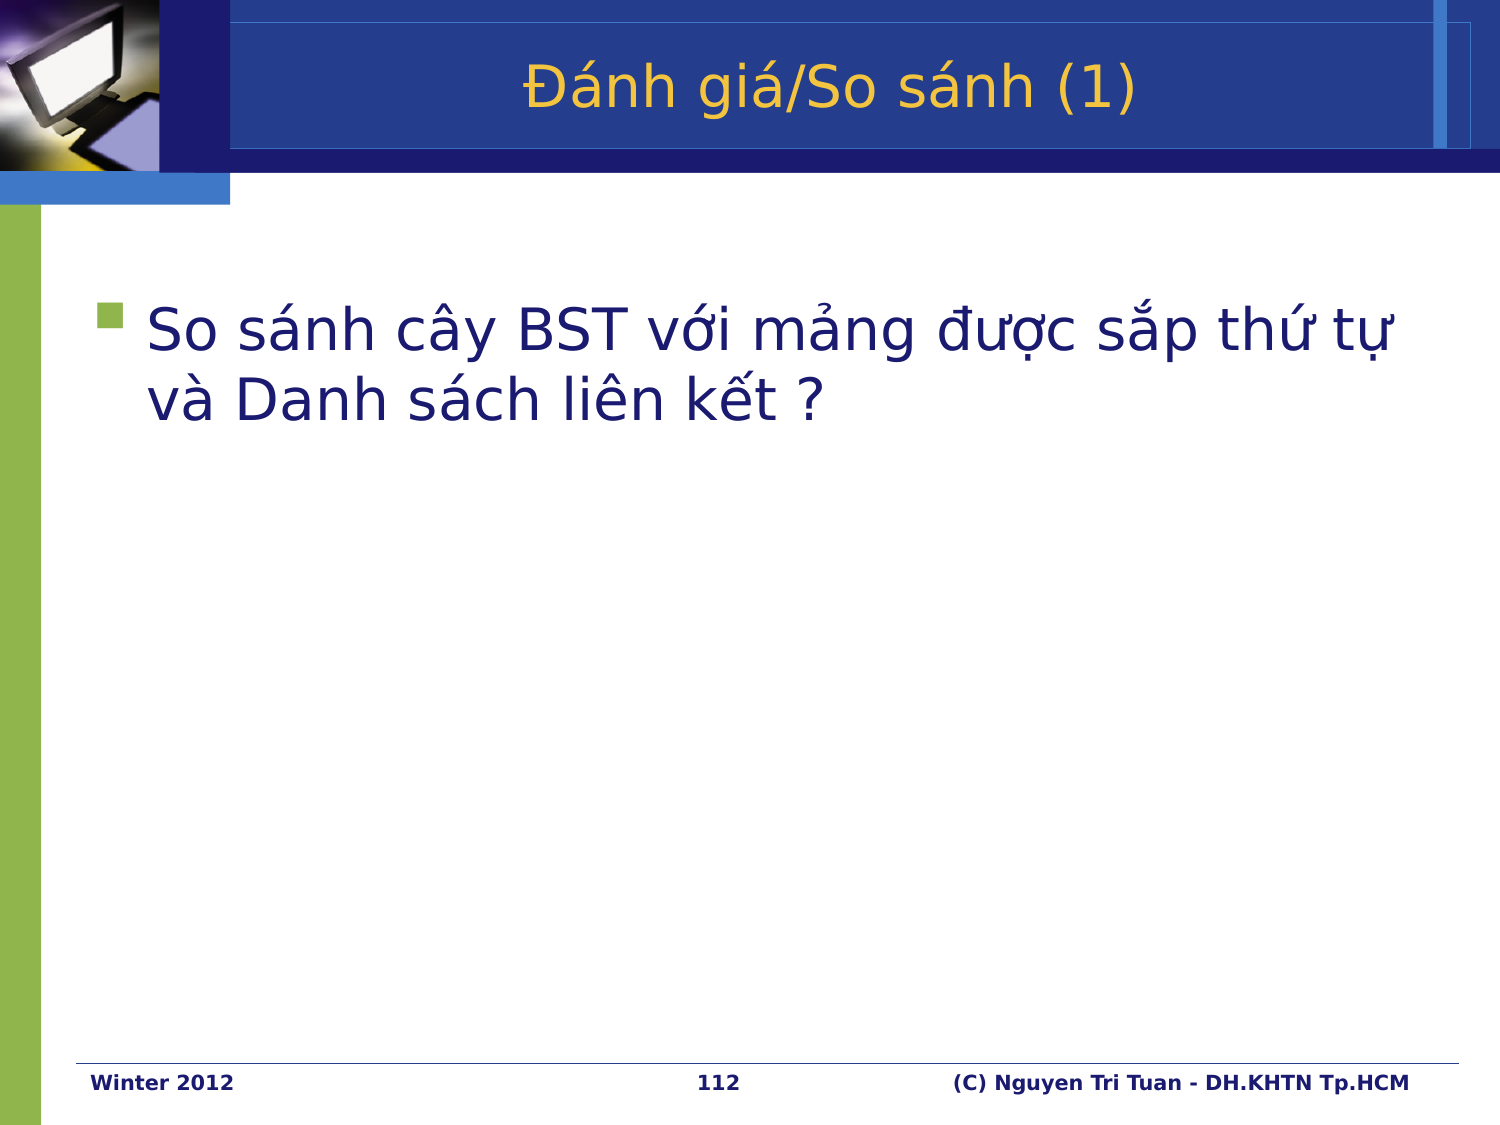

# Đánh giá/So sánh (1)

So sánh cây BST với mảng được sắp thứ tự và Danh sách liên kết ?
Winter 2012
112
(C) Nguyen Tri Tuan - DH.KHTN Tp.HCM